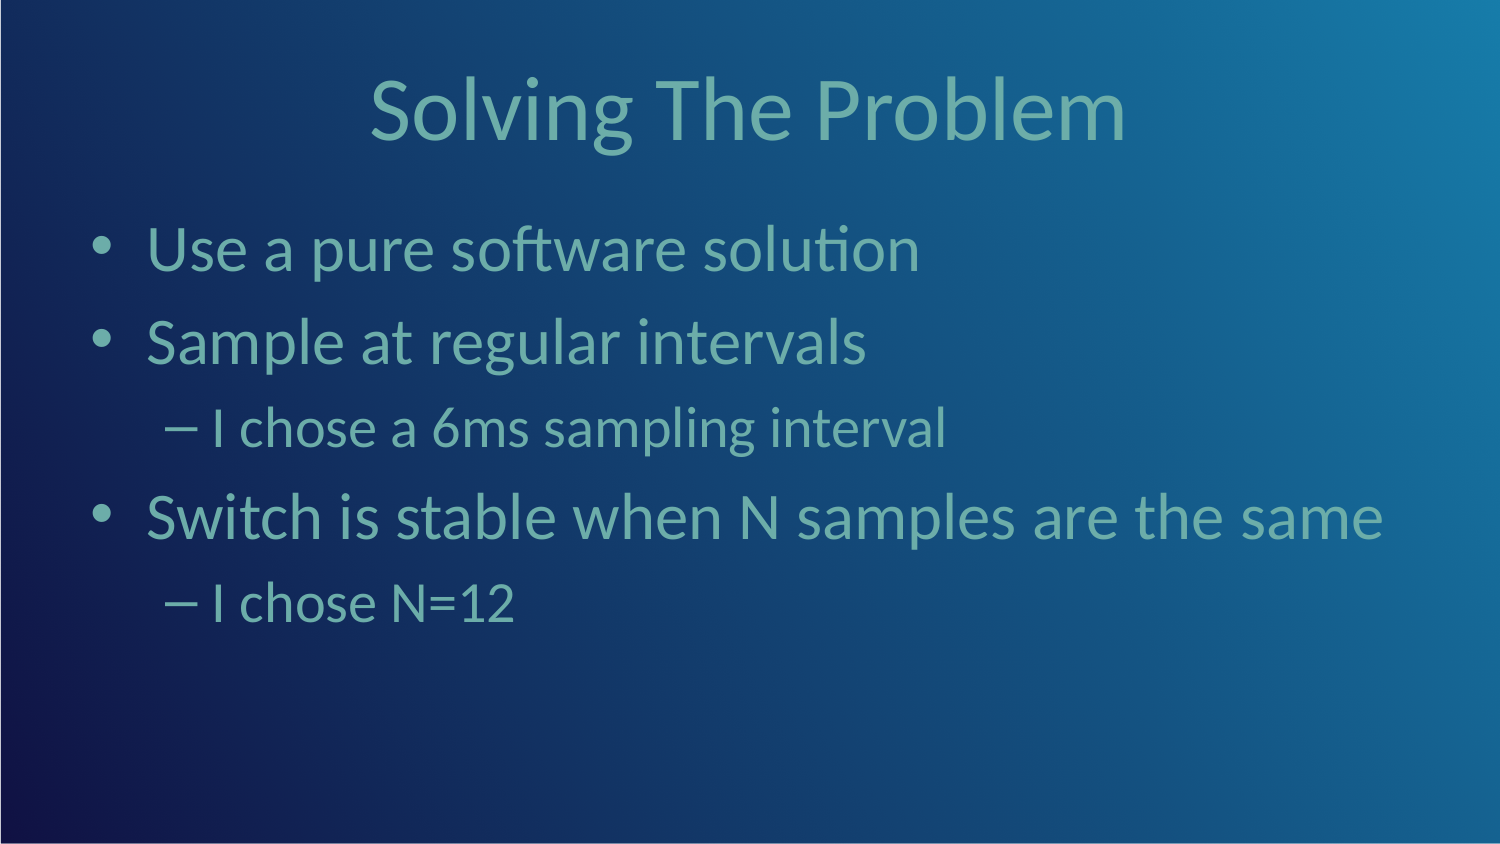

# Solving The Problem
Use a pure software solution
Sample at regular intervals
I chose a 6ms sampling interval
Switch is stable when N samples are the same
I chose N=12